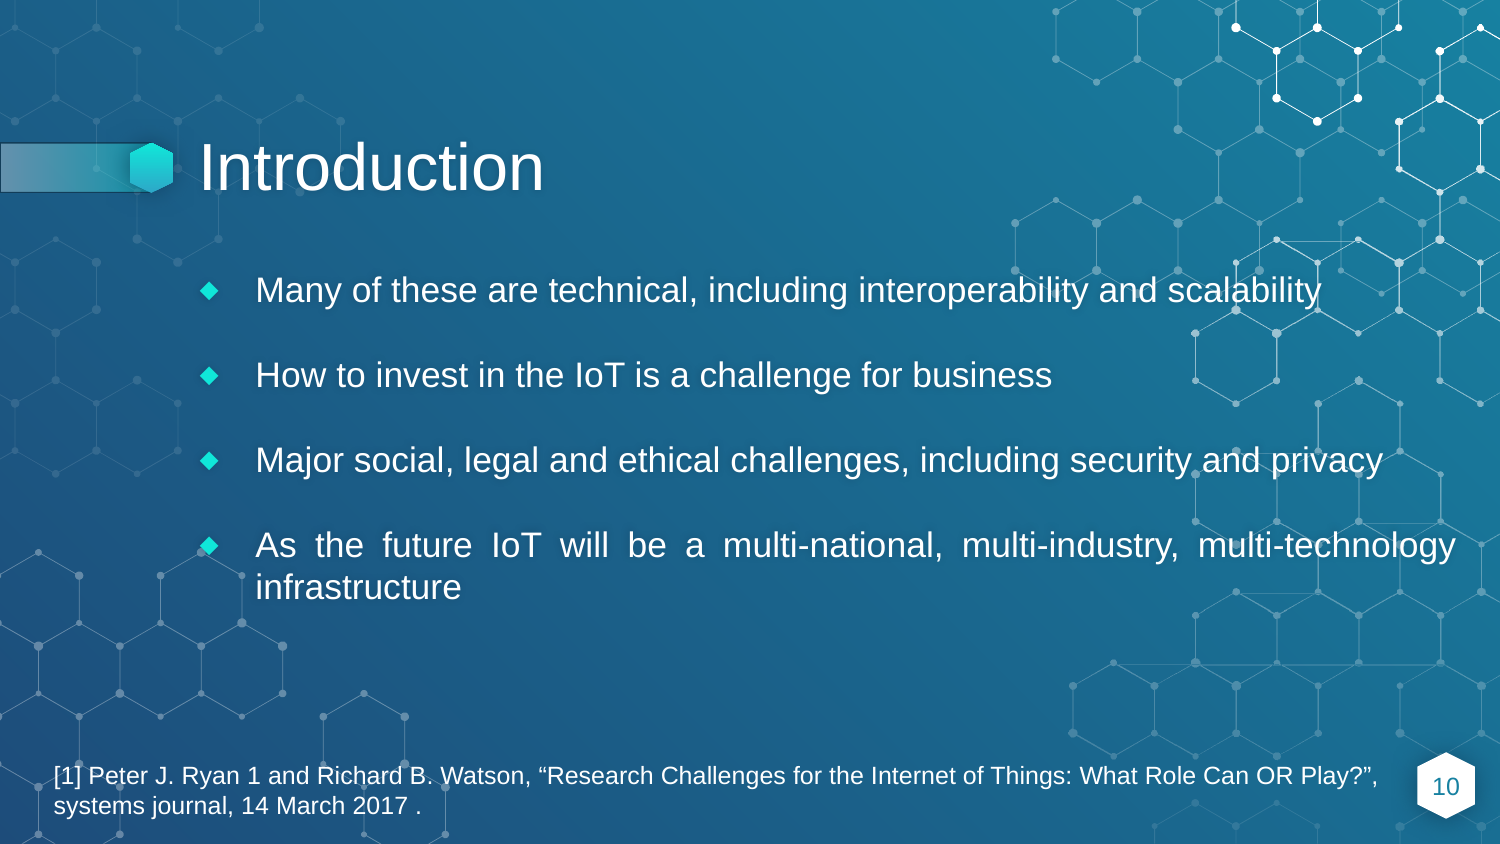

# Introduction
Many of these are technical, including interoperability and scalability

How to invest in the IoT is a challenge for business

Major social, legal and ethical challenges, including security and privacy

As the future IoT will be a multi-national, multi-industry, multi-technology infrastructure
[1] Peter J. Ryan 1 and Richard B. Watson, “Research Challenges for the Internet of Things: What Role Can OR Play?”, systems journal, 14 March 2017 .
10